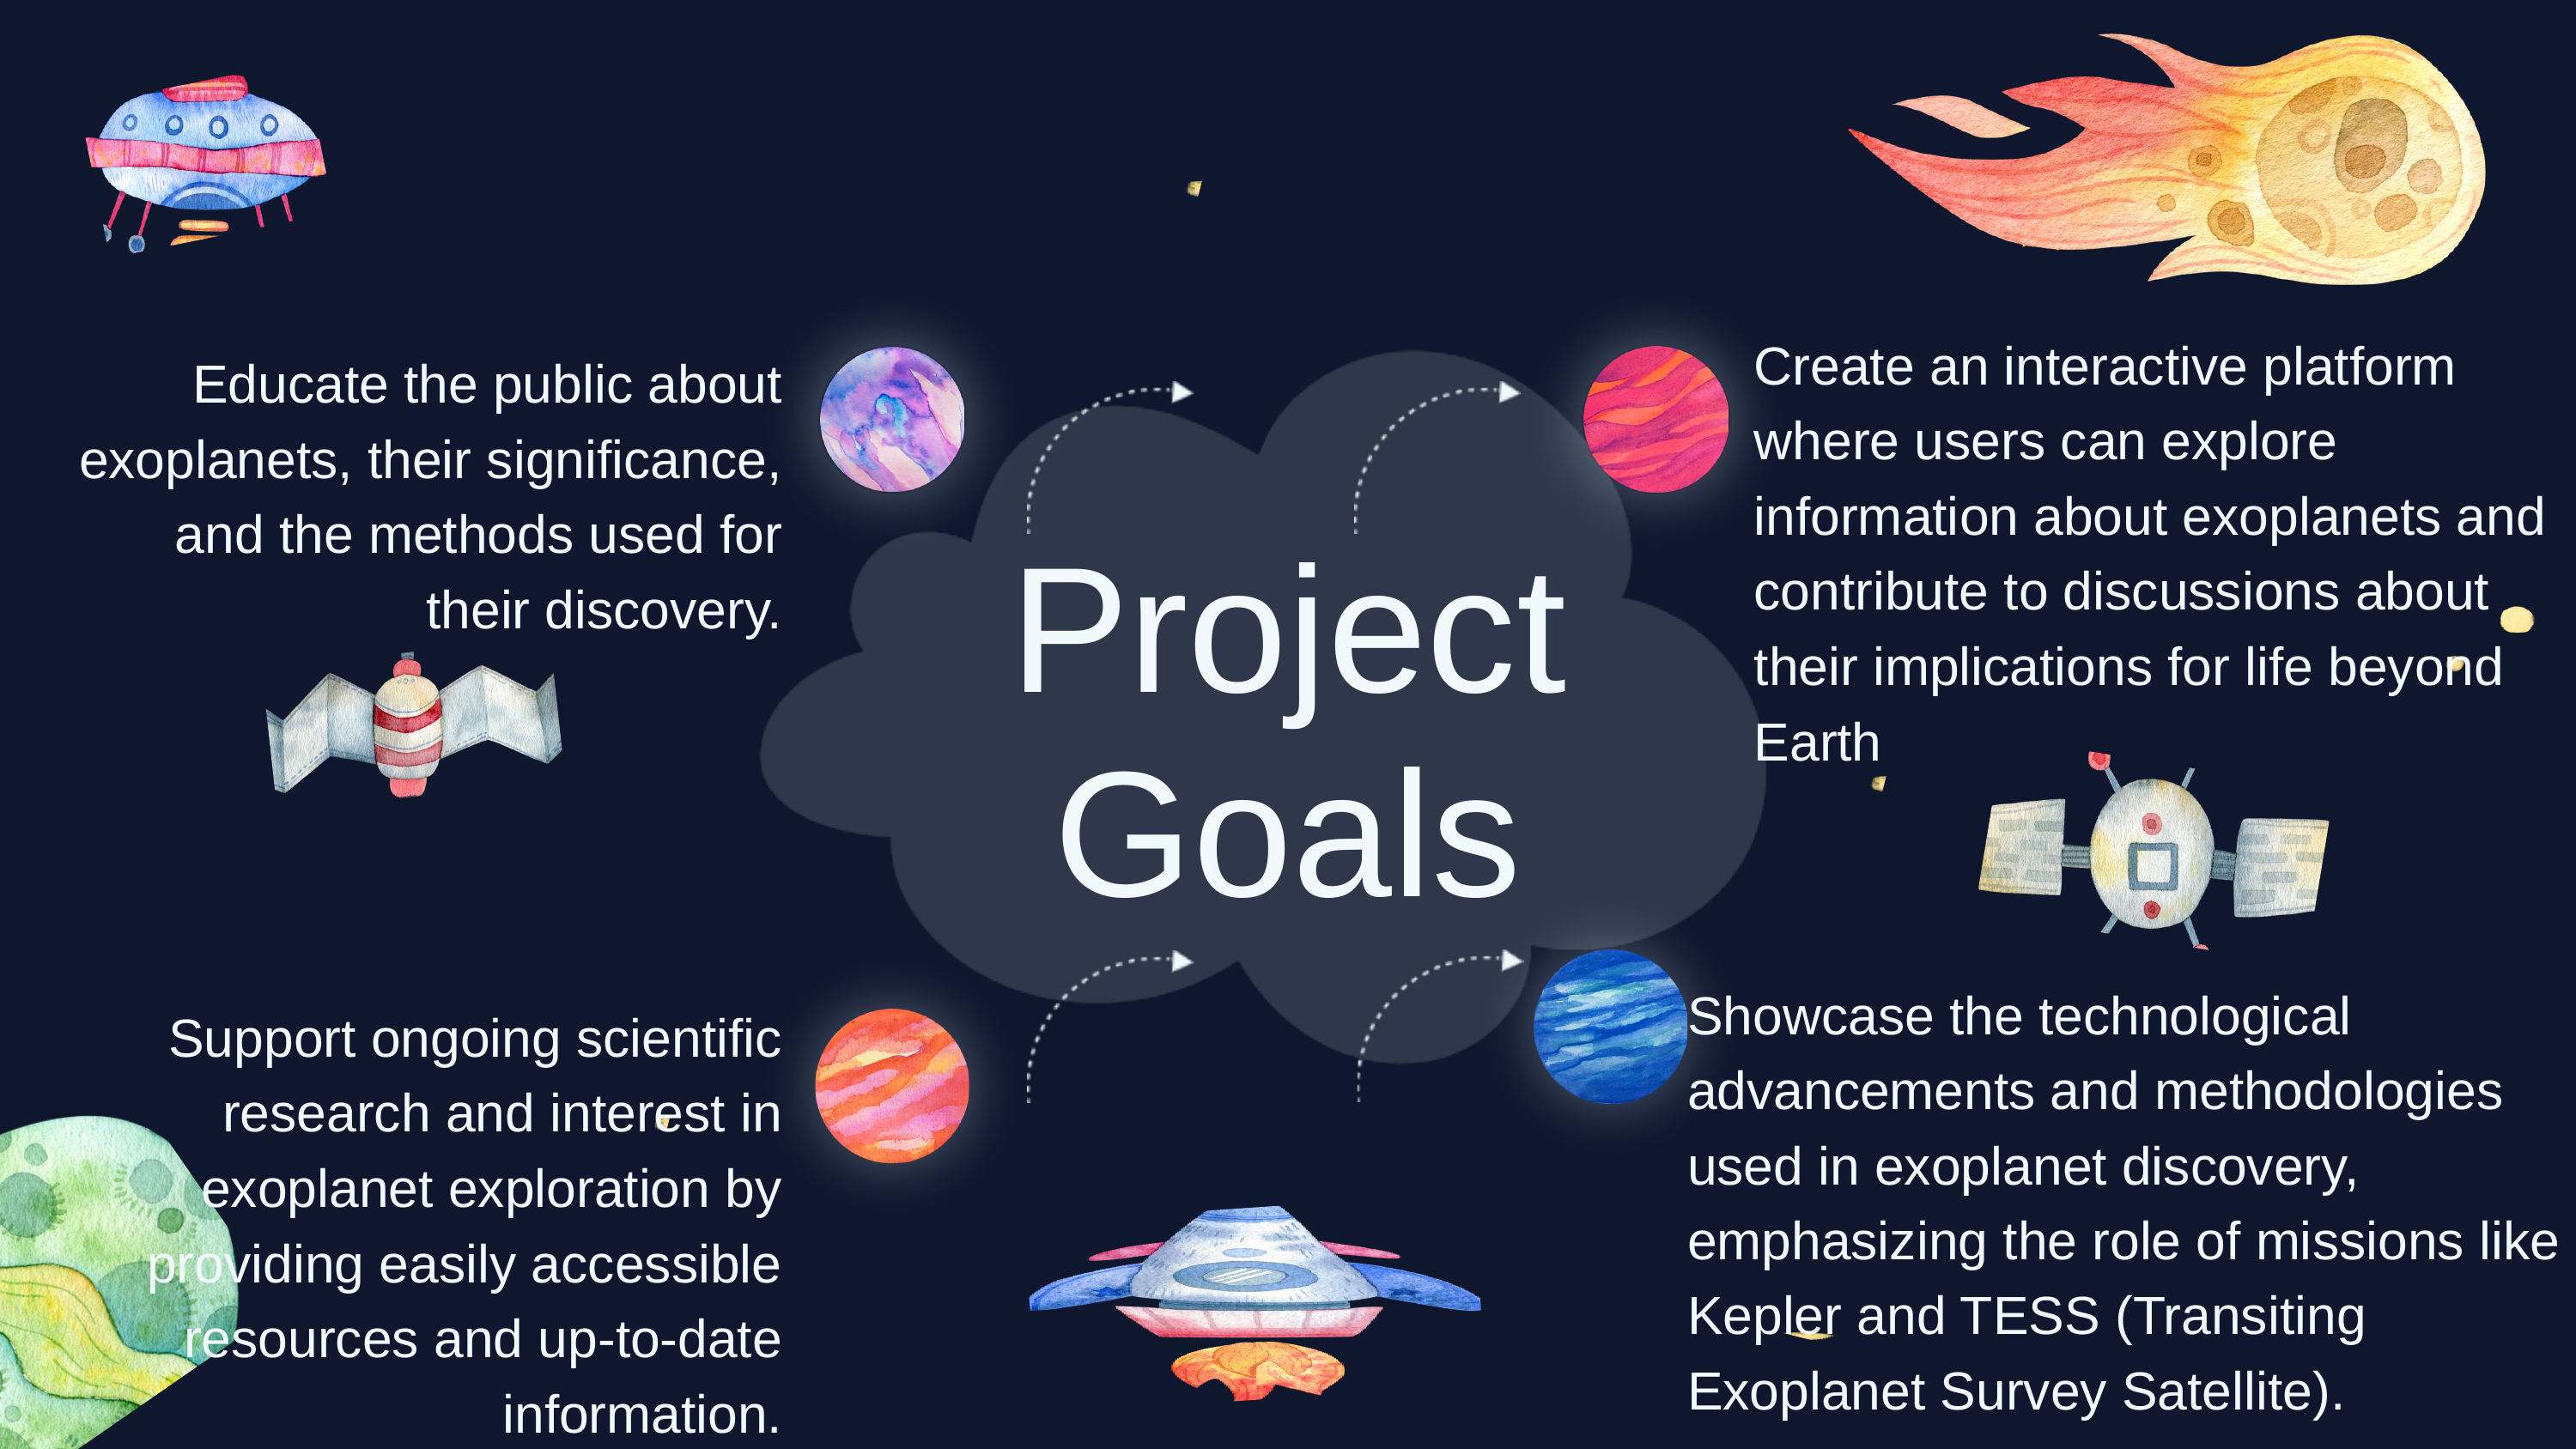

Create an interactive platform where users can explore information about exoplanets and contribute to discussions about their implications for life beyond Earth

Educate the public about exoplanets, their significance, and the methods used for their discovery.

Project Goals

Showcase the technological advancements and methodologies used in exoplanet discovery, emphasizing the role of missions like Kepler and TESS (Transiting Exoplanet Survey Satellite).

Support ongoing scientific research and interest in exoplanet exploration by providing easily accessible resources and up-to-date information.